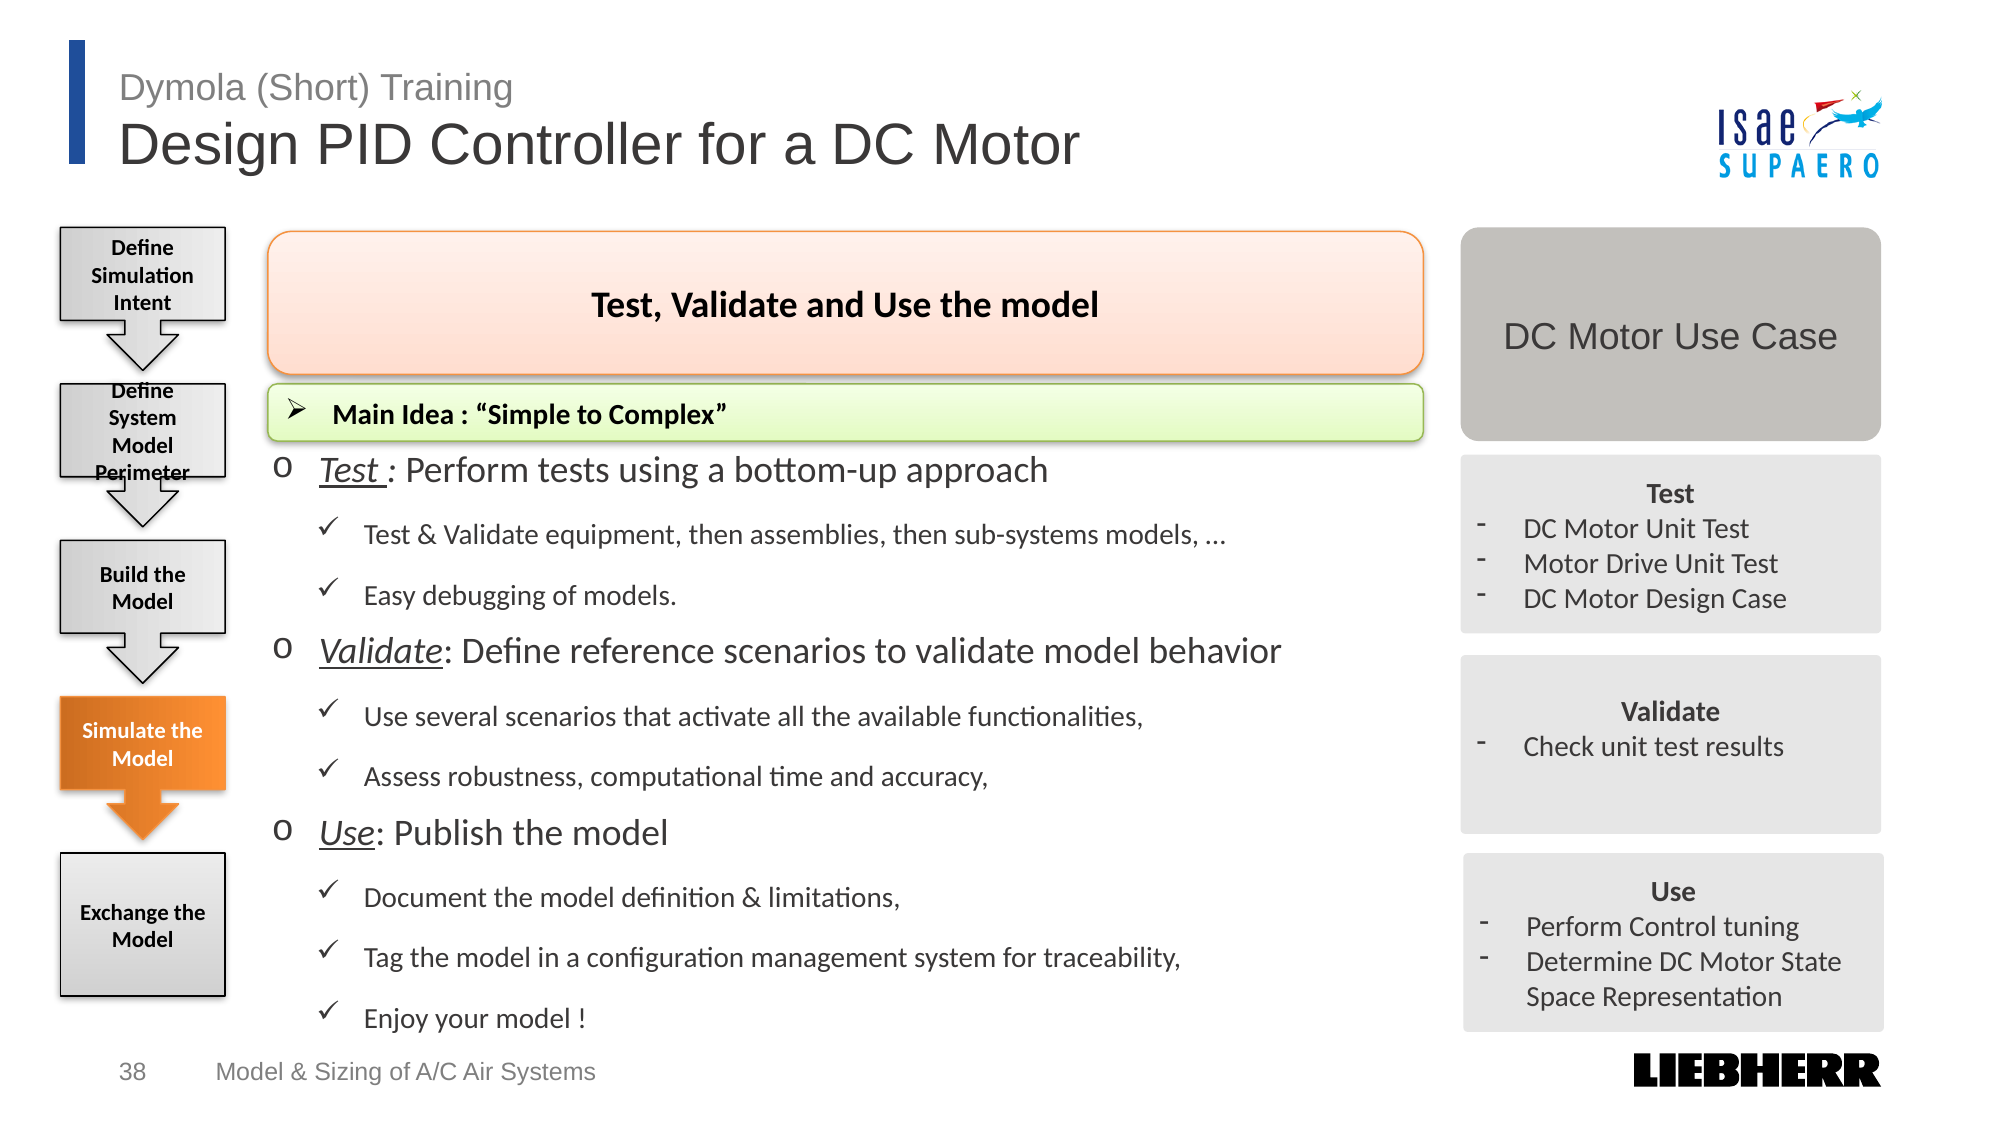

Dymola (Short) Training
# Design PID Controller for a DC Motor
Define Simulation Intent
DC Motor Use Case
Test, Validate and Use the model
Define System Model Perimeter
Main Idea : “Simple to Complex”
Test : Perform tests using a bottom-up approach
Test & Validate equipment, then assemblies, then sub-systems models, …
Easy debugging of models.
Validate: Define reference scenarios to validate model behavior
Use several scenarios that activate all the available functionalities,
Assess robustness, computational time and accuracy,
Use: Publish the model
Document the model definition & limitations,
Tag the model in a configuration management system for traceability,
Enjoy your model !
Test
DC Motor Unit Test
Motor Drive Unit Test
DC Motor Design Case
Build the Model
Validate
Check unit test results

Simulate the Model
Exchange the Model
Use
Perform Control tuning
Determine DC Motor State Space Representation

38
Model & Sizing of A/C Air Systems